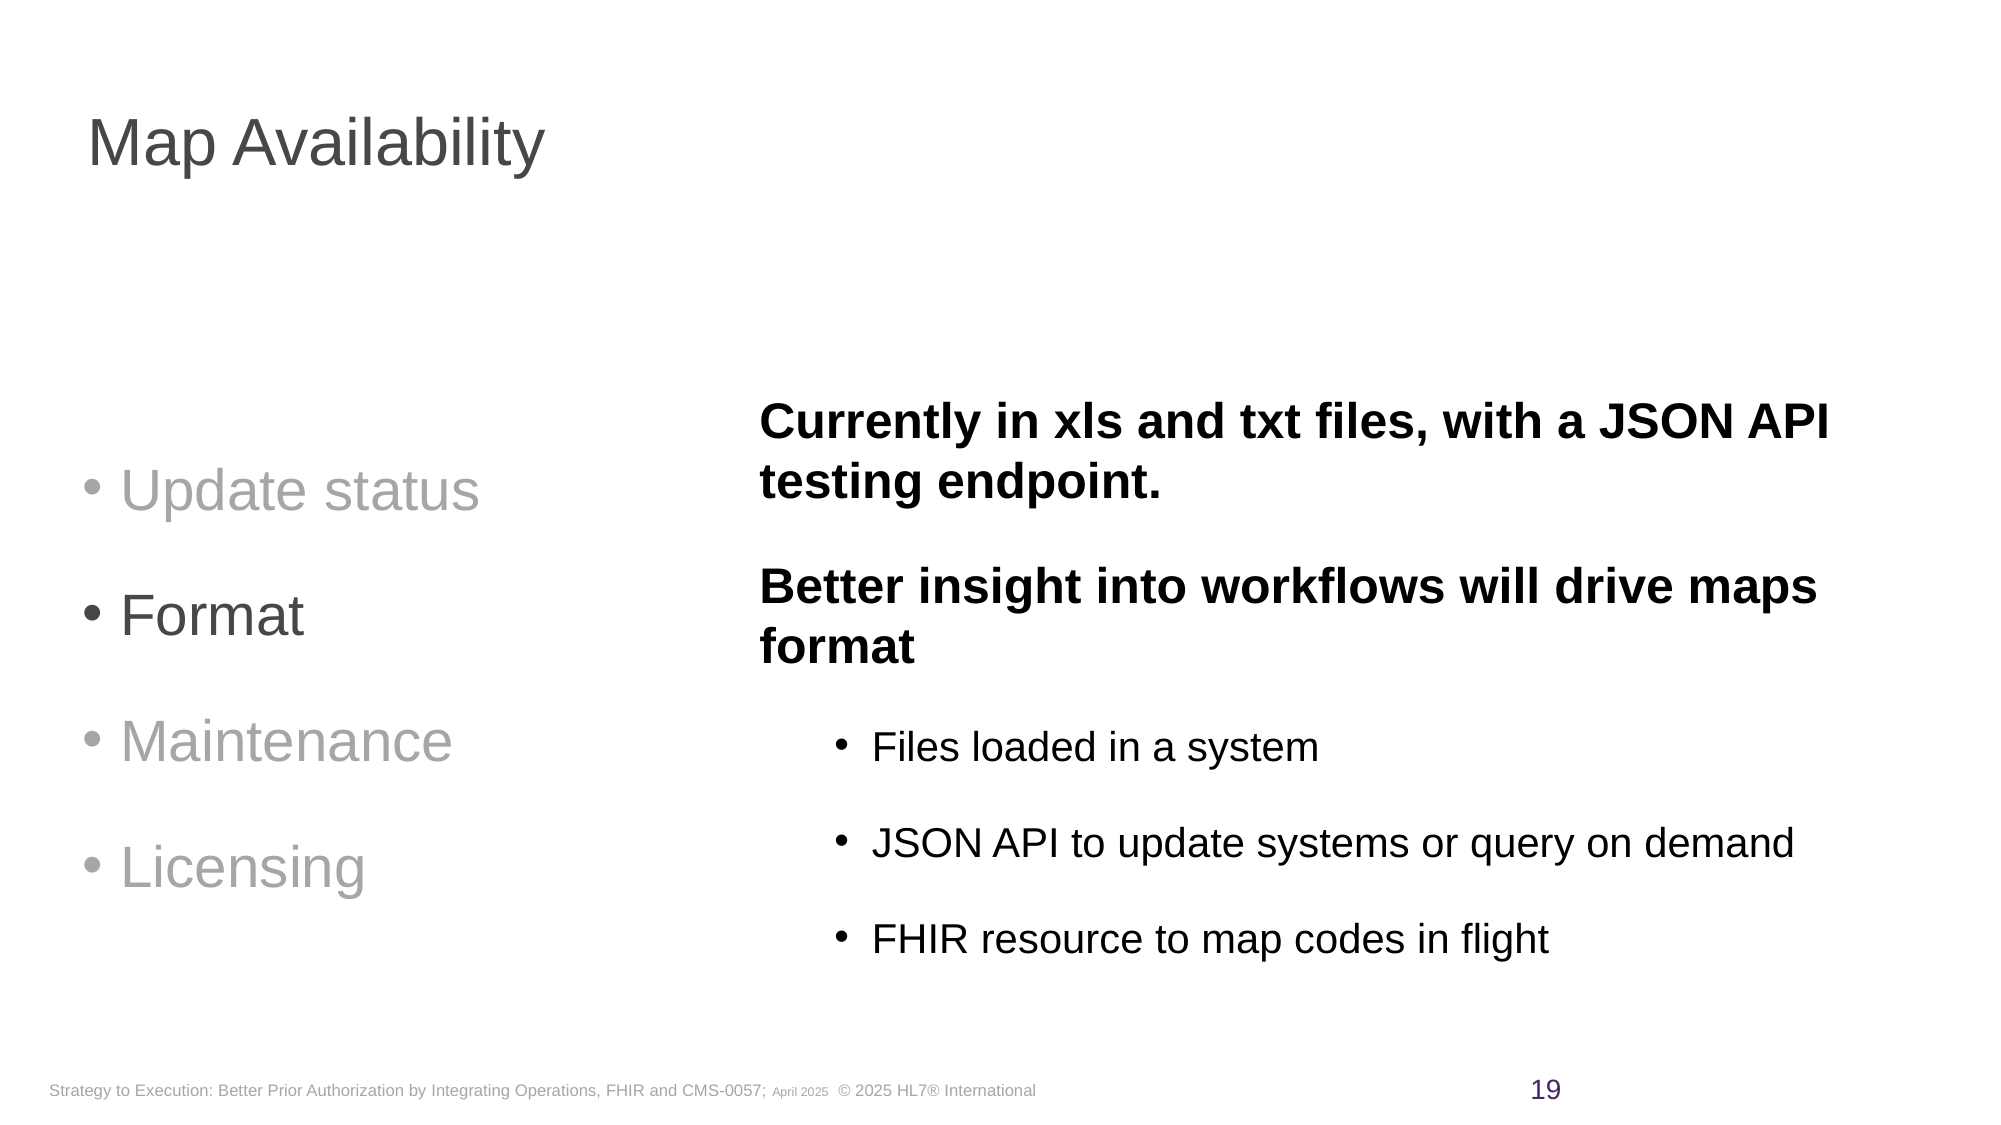

# Map Availability
Currently in xls and txt files, with a JSON API testing endpoint.
Better insight into workflows will drive maps format
Files loaded in a system
JSON API to update systems or query on demand
FHIR resource to map codes in flight
Update status
Format
Maintenance
Licensing
19